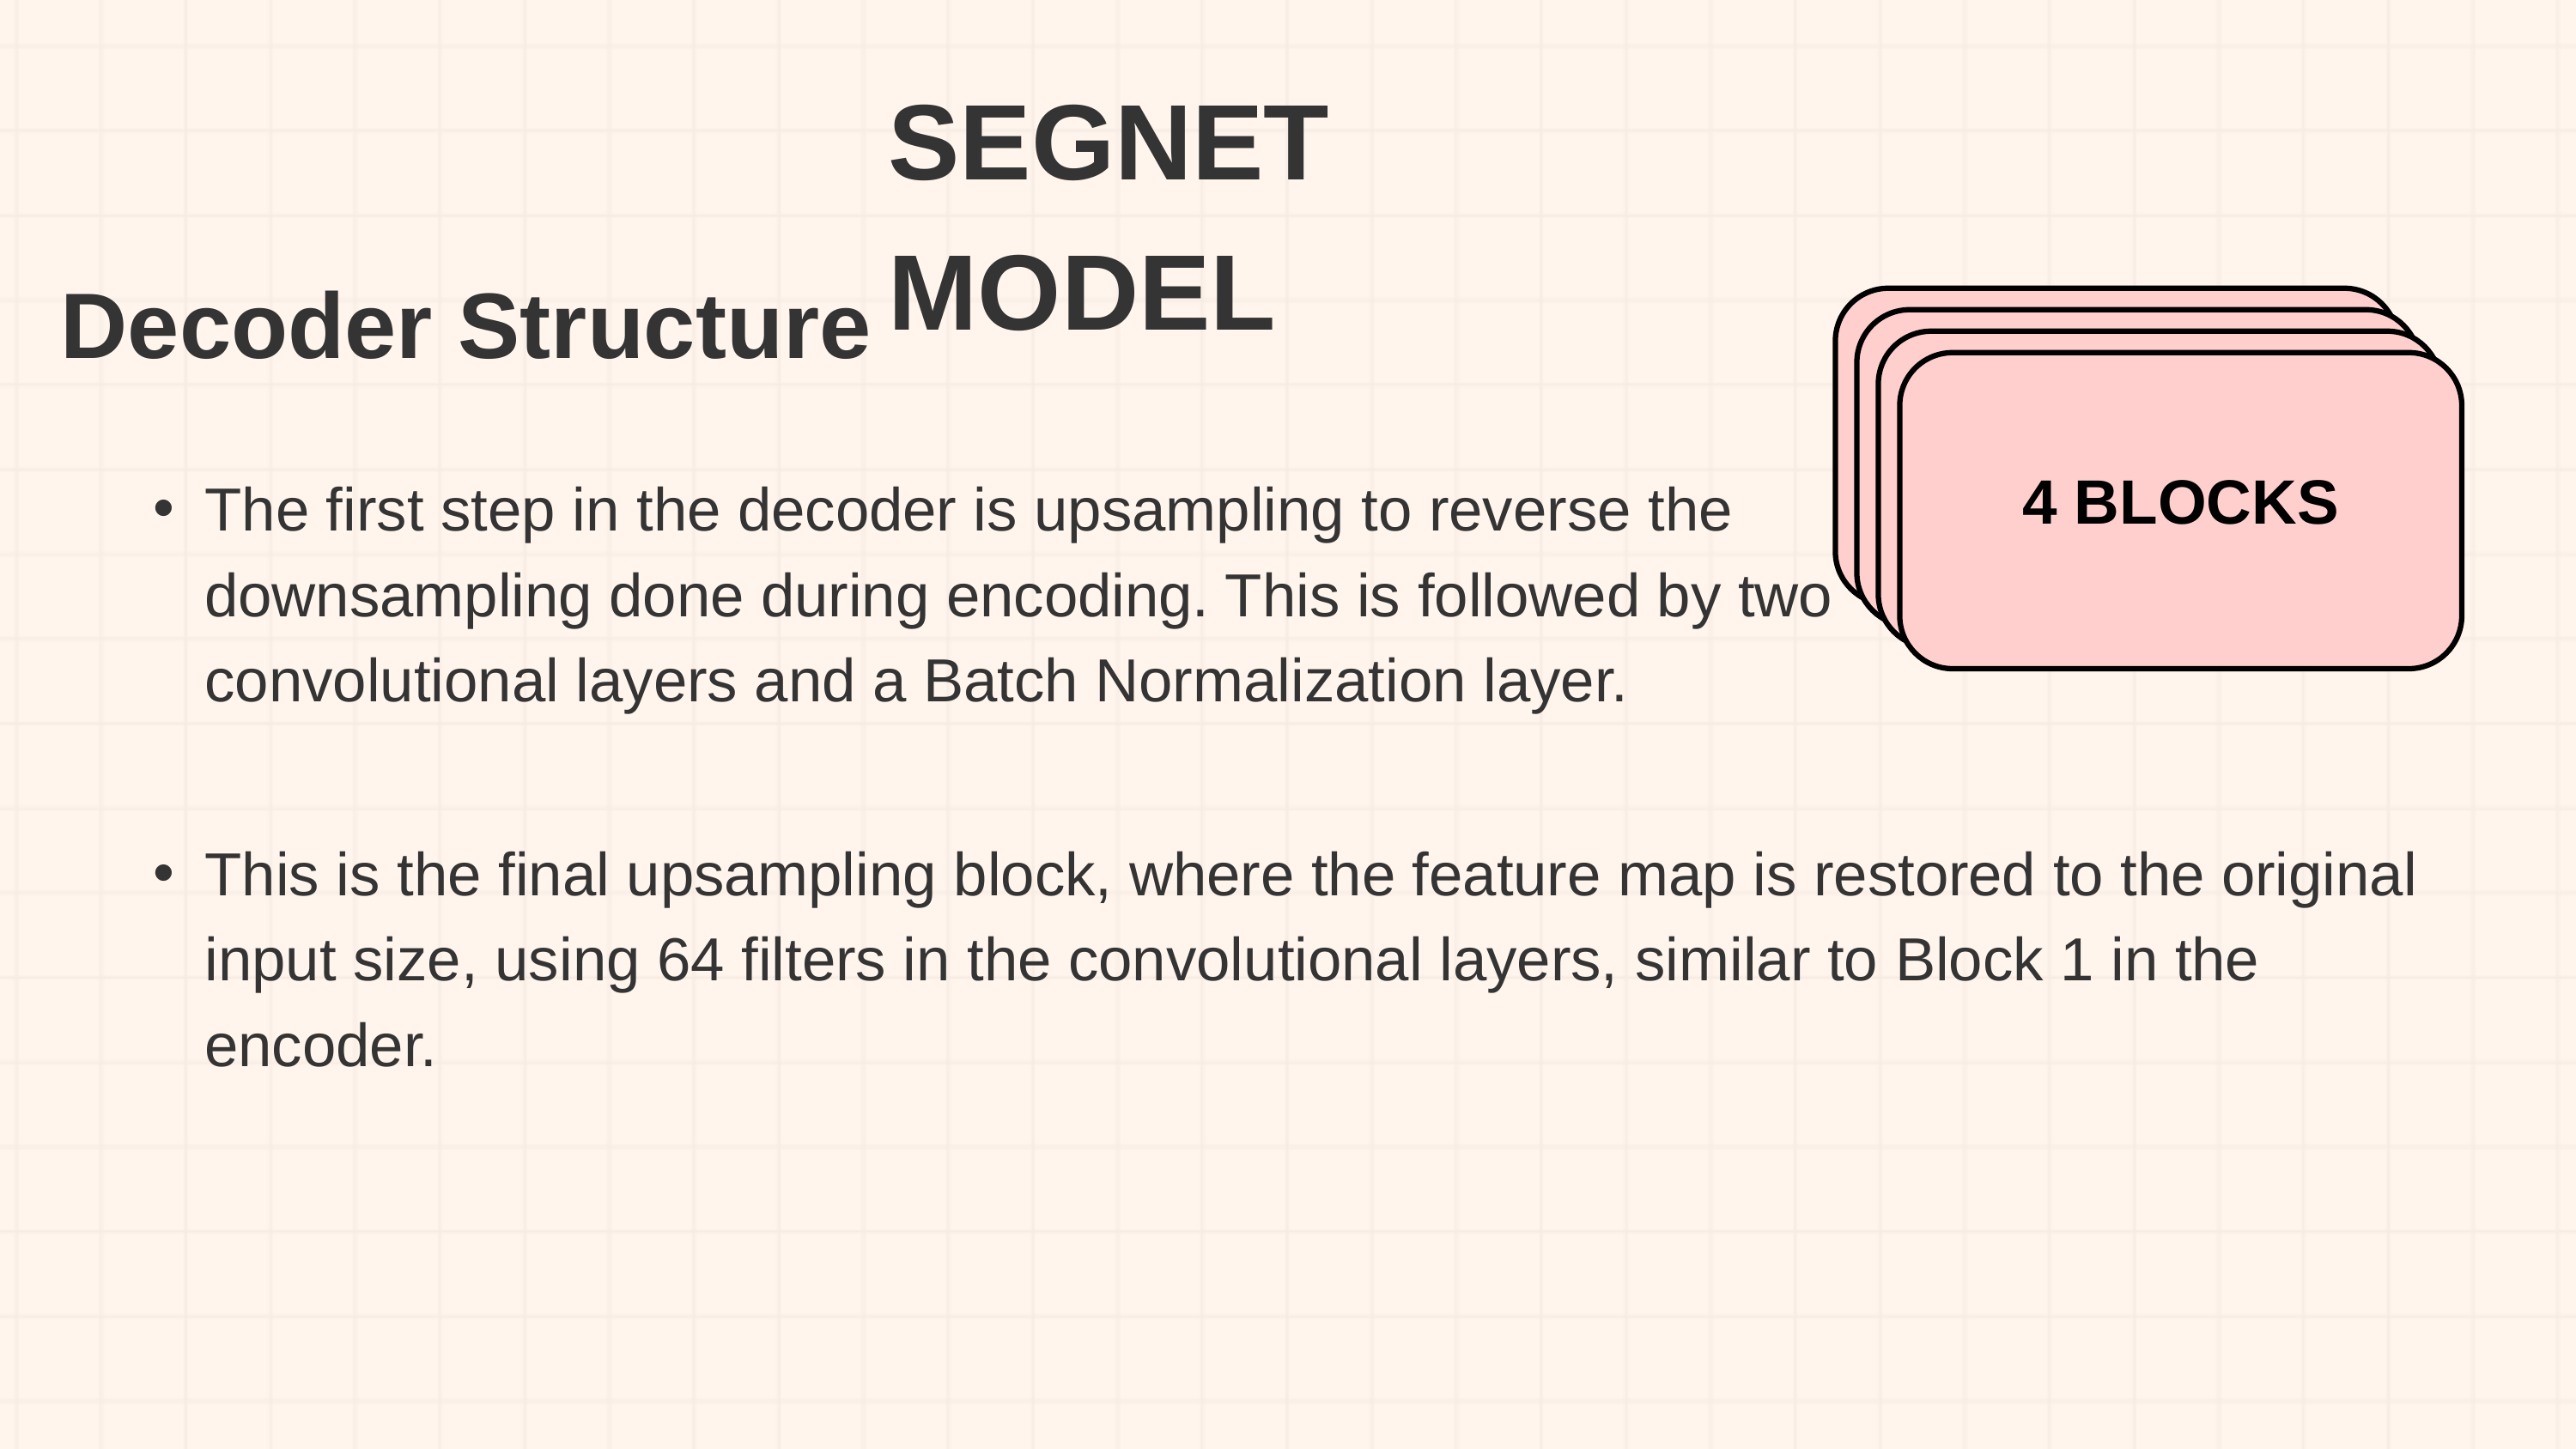

SEGNET MODEL
Decoder Structure

4 BLOCKS
The first step in the decoder is upsampling to reverse the downsampling done during encoding. This is followed by two convolutional layers and a Batch Normalization layer.
This is the final upsampling block, where the feature map is restored to the original input size, using 64 filters in the convolutional layers, similar to Block 1 in the encoder.